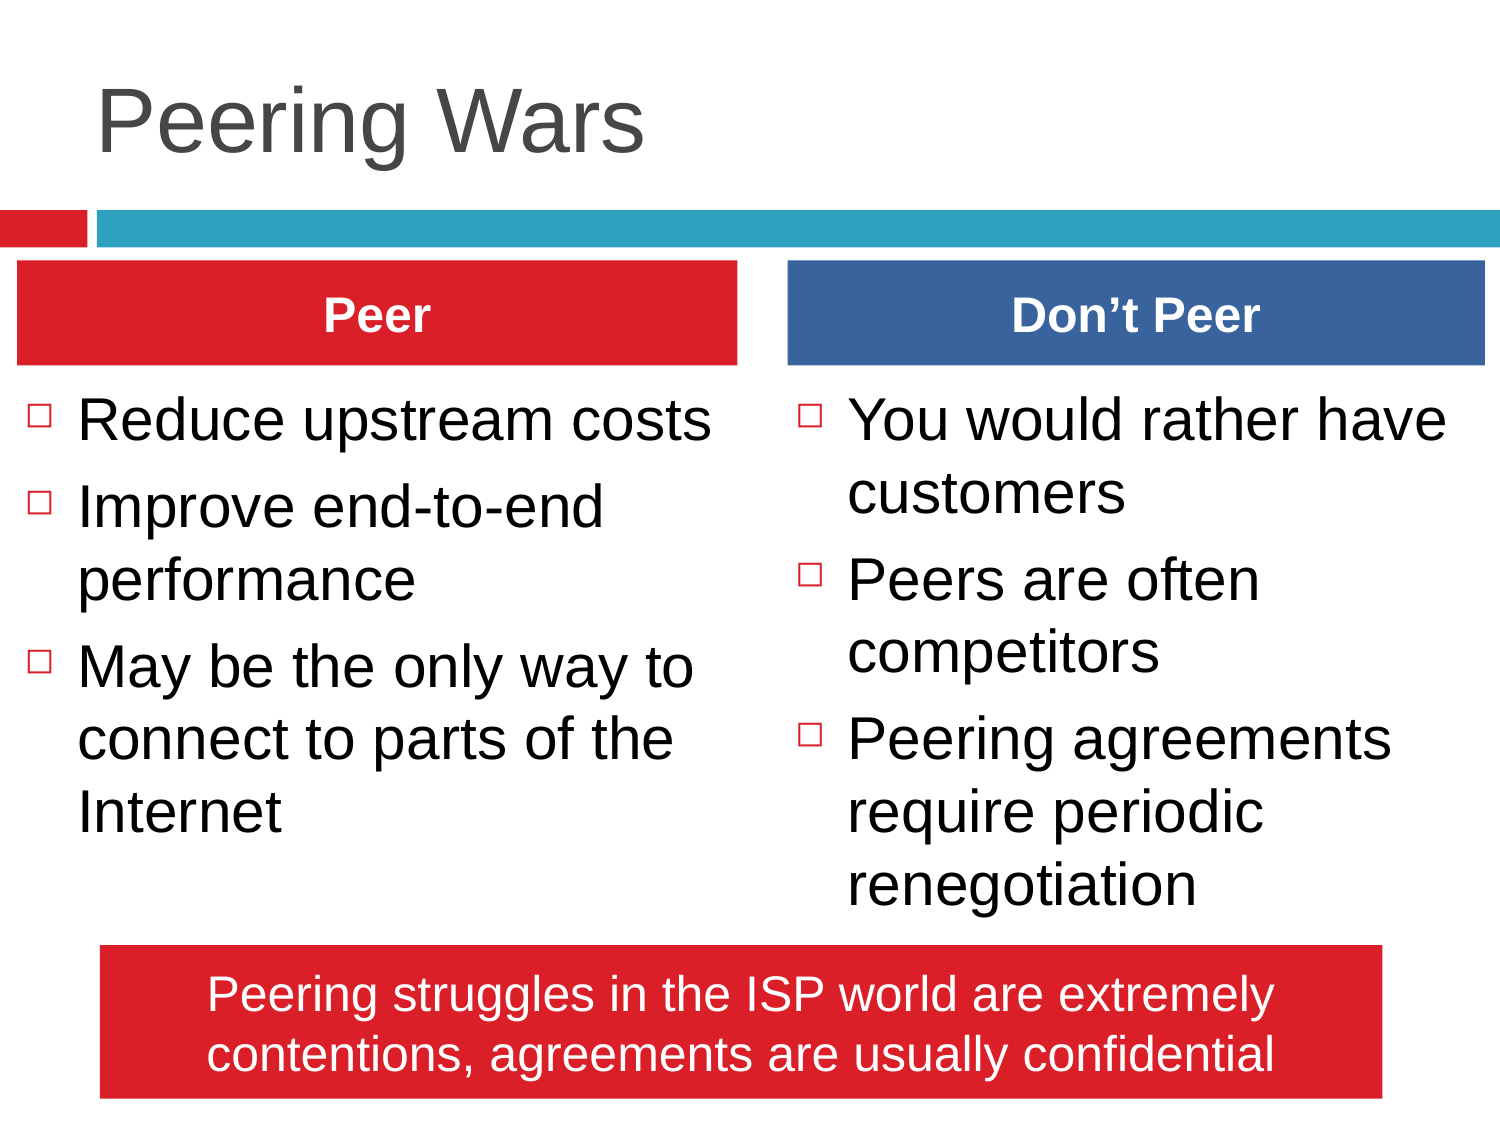

# Peering Wars
10
Peer
Don’t Peer
Reduce upstream costs
Improve end-to-end performance
May be the only way to connect to parts of the Internet
You would rather have customers
Peers are often competitors
Peering agreements require periodic renegotiation
Peering struggles in the ISP world are extremely contentions, agreements are usually confidential